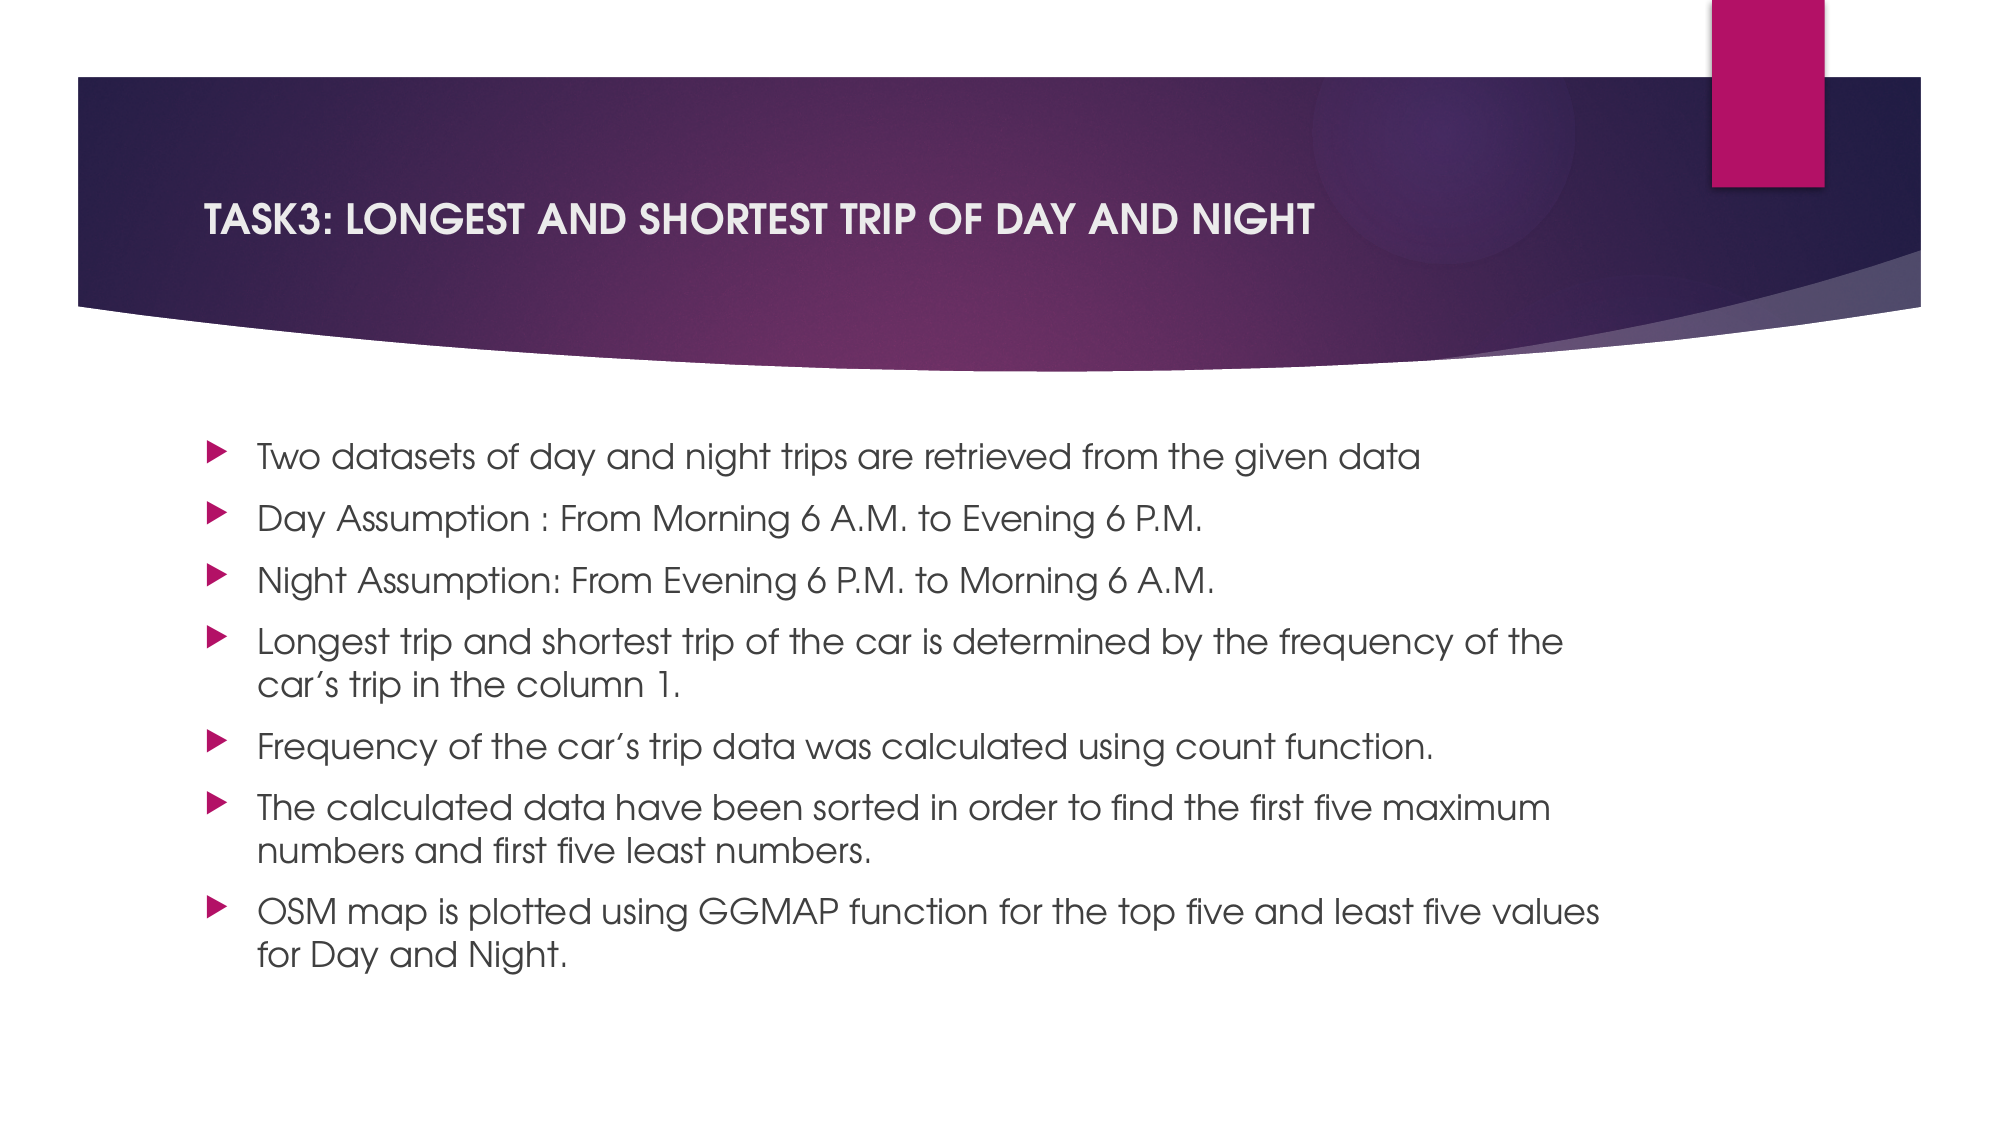

# TASK3: LONGEST AND SHORTEST TRIP OF DAY AND NIGHT
Two datasets of day and night trips are retrieved from the given data
Day Assumption : From Morning 6 A.M. to Evening 6 P.M.
Night Assumption: From Evening 6 P.M. to Morning 6 A.M.
Longest trip and shortest trip of the car is determined by the frequency of the car’s trip in the column 1.
Frequency of the car’s trip data was calculated using count function.
The calculated data have been sorted in order to find the first five maximum numbers and first five least numbers.
OSM map is plotted using GGMAP function for the top five and least five values for Day and Night.